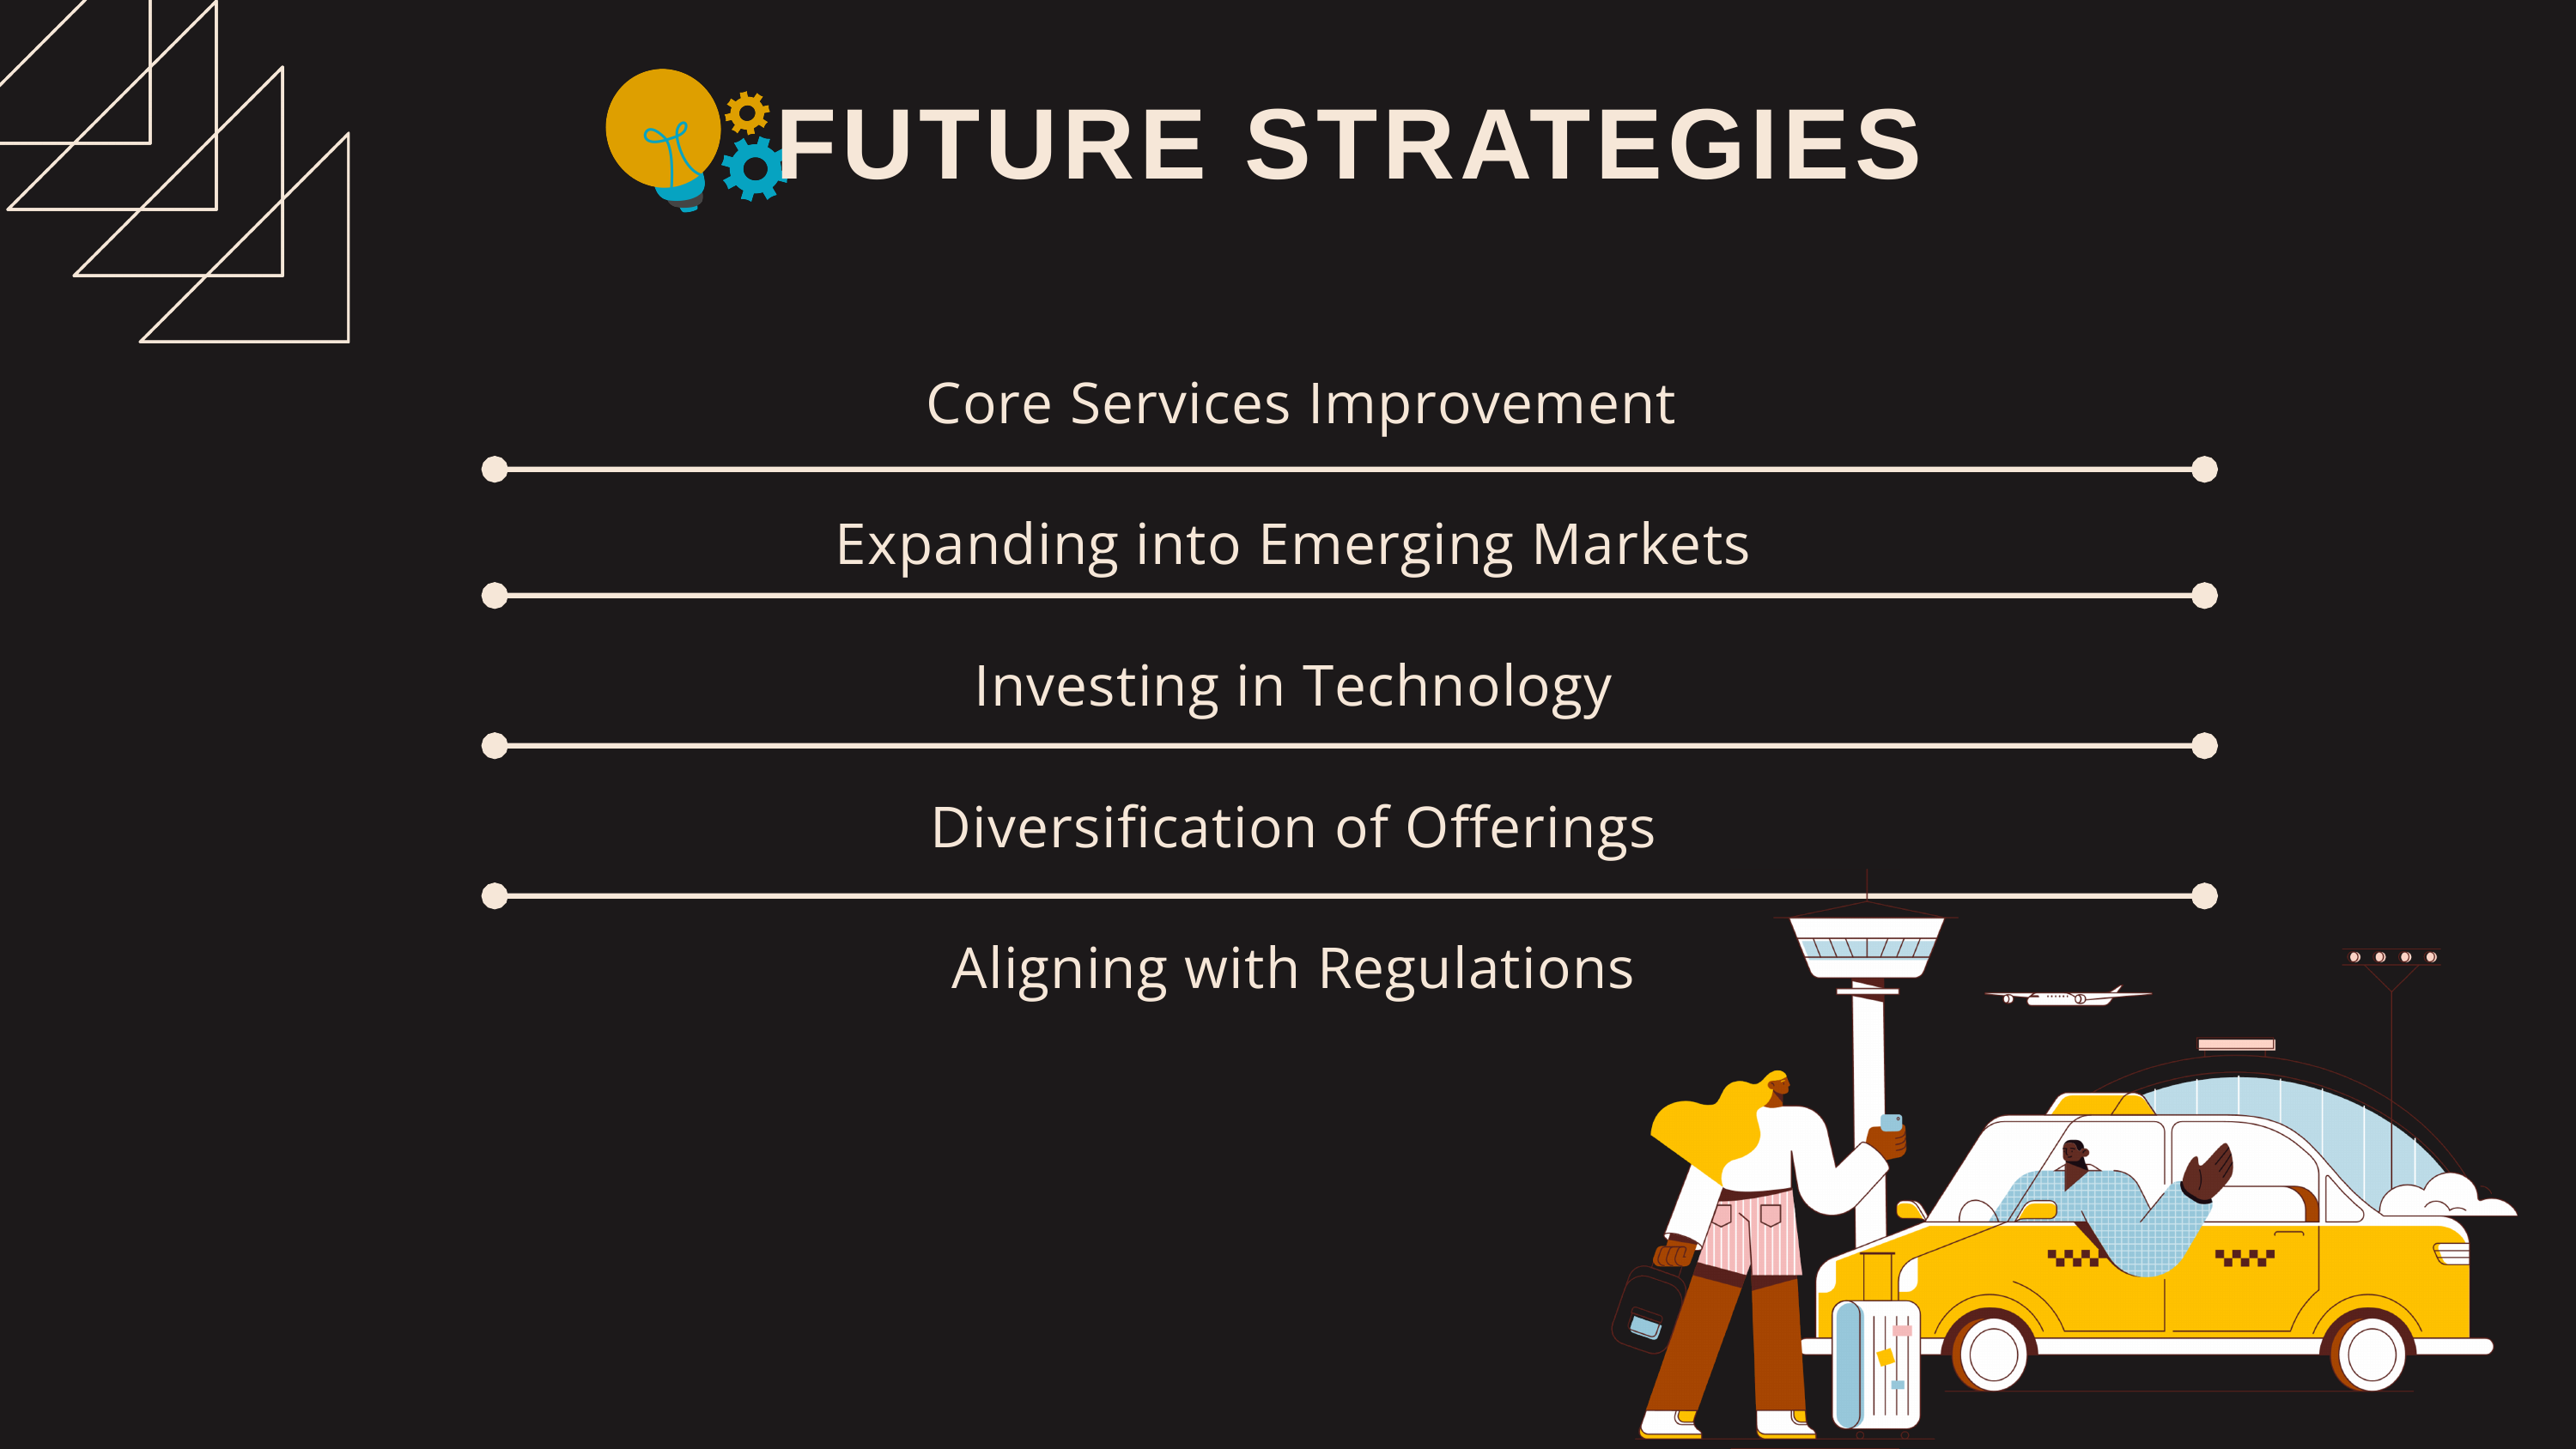

FUTURE STRATEGIES
 Core Services Improvement
Expanding into Emerging Markets
Investing in Technology
Diversification of Offerings
Aligning with Regulations